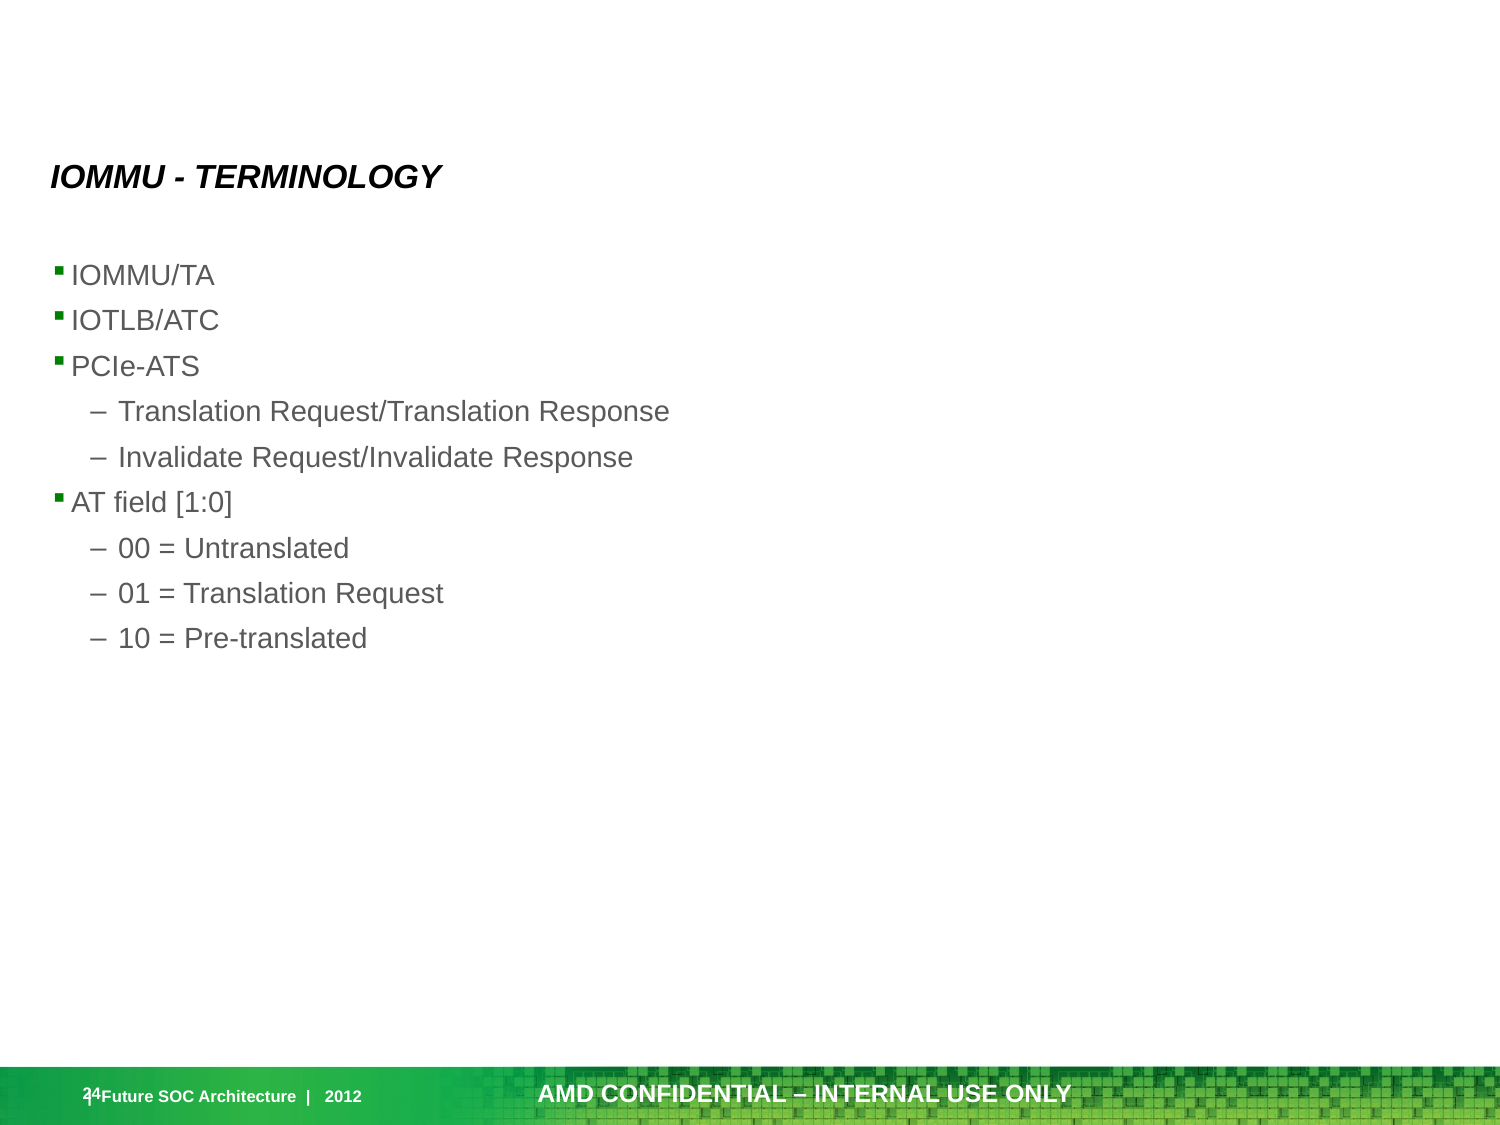

# IOMMU - TERMINOLOGY
IOMMU/TA
IOTLB/ATC
PCIe-ATS
Translation Request/Translation Response
Invalidate Request/Invalidate Response
AT field [1:0]
00 = Untranslated
01 = Translation Request
10 = Pre-translated